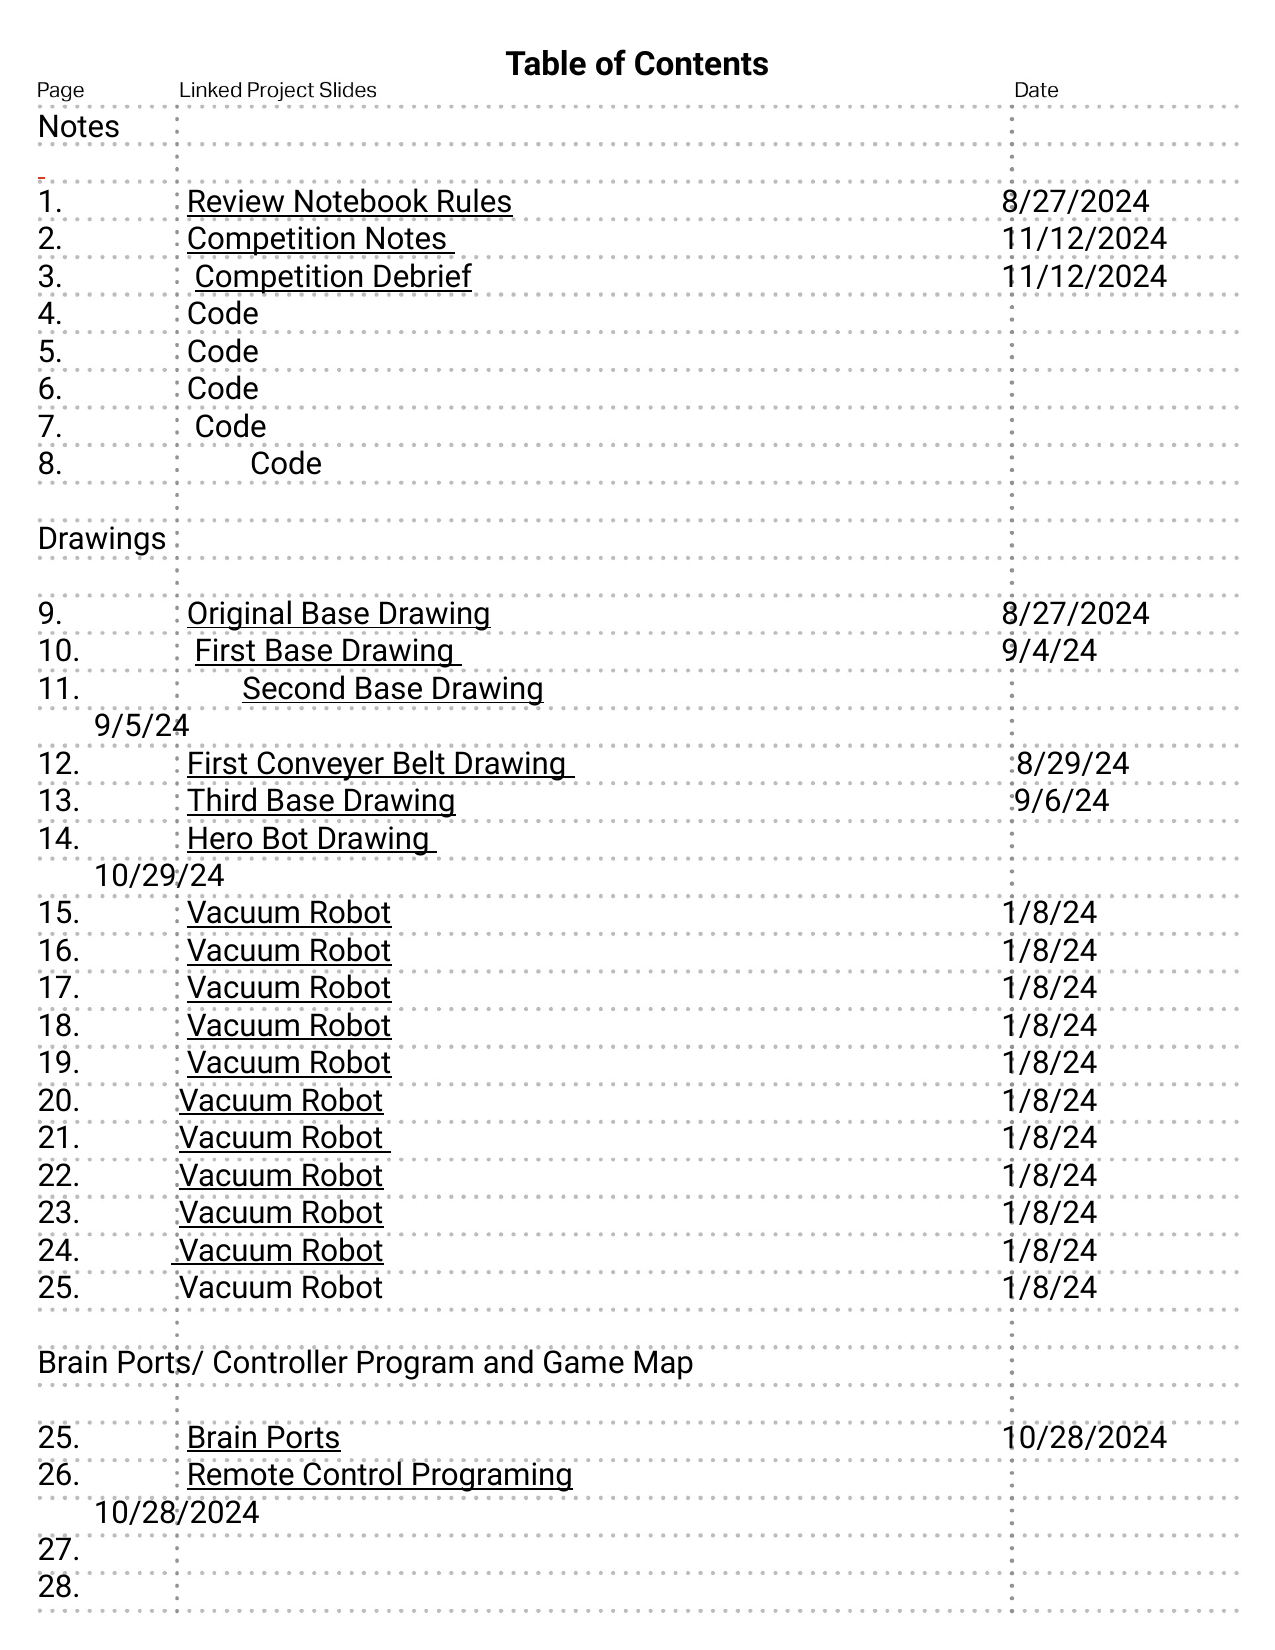

Notes

            Review Notebook Rules				 8/27/2024
            Competition Notes 				 11/12/2024
             Competition Debrief				 11/12/2024
            Code
            Code
            Code
             Code
 	  Code

Drawings

            Original Base Drawing				 8/27/2024
             First Base Drawing  				 9/4/24
	 Second Base Drawing				 9/5/24
            First Conveyer Belt Drawing                                                          8/29/24
            Third Base Drawing                                                                        9/6/24
            Hero Bot Drawing 					 10/29/24
            Vacuum Robot					 1/8/24
            Vacuum Robot					 1/8/24
            Vacuum Robot					 1/8/24
            Vacuum Robot					 1/8/24
            Vacuum Robot					 1/8/24
           Vacuum Robot					 1/8/24
           Vacuum Robot 					 1/8/24
           Vacuum Robot					 1/8/24
           Vacuum Robot					 1/8/24
           Vacuum Robot					 1/8/24
           Vacuum Robot					 1/8/24

Brain Ports/ Controller Program and Game Map

            Brain Ports					 10/28/2024
            Remote Control Programing				 10/28/2024